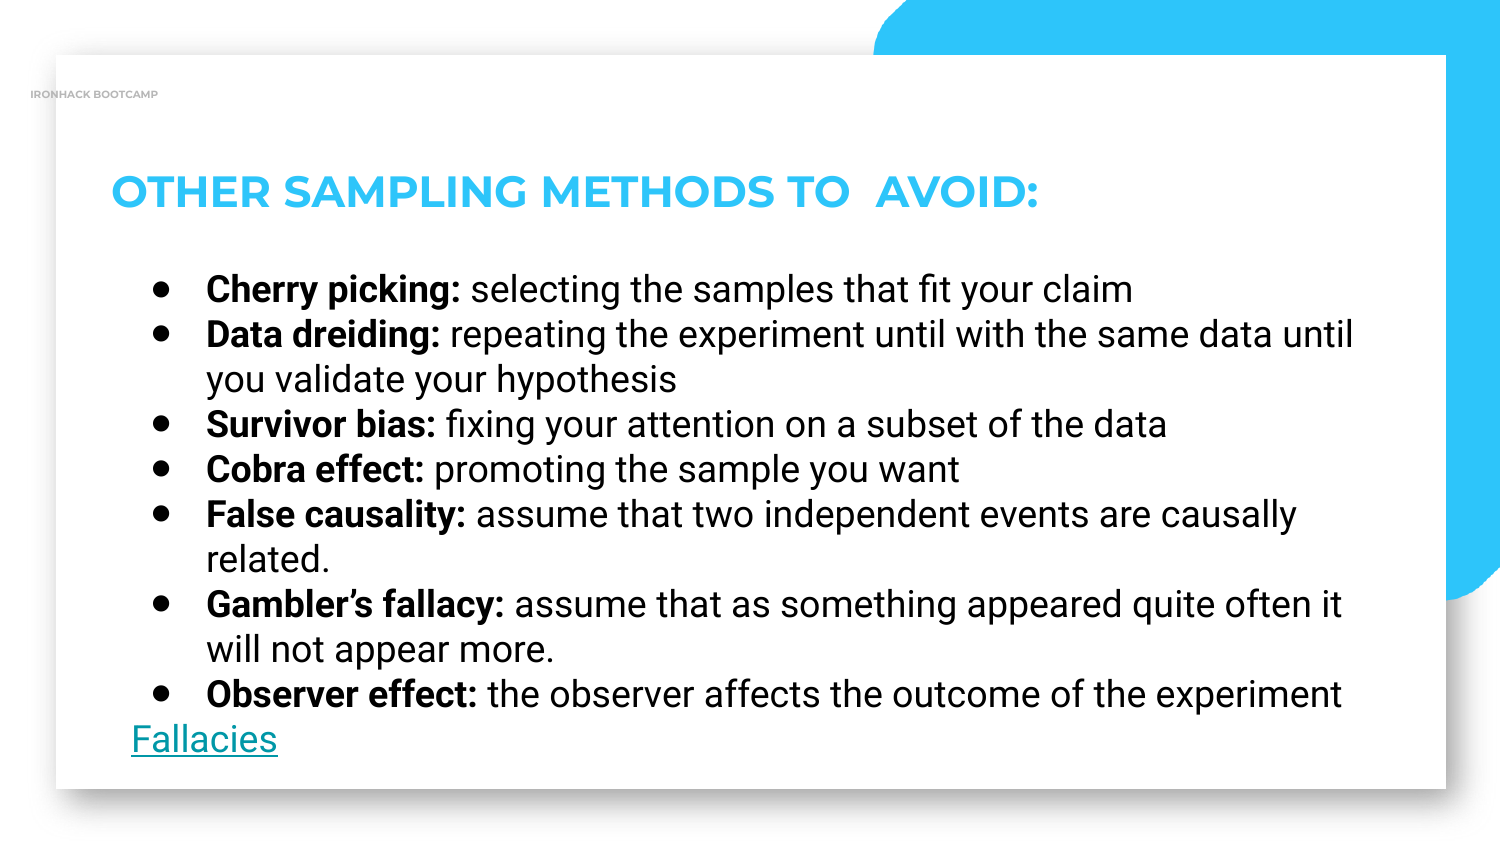

IRONHACK BOOTCAMP
OTHER SAMPLING METHODS TO  AVOID:
Cherry picking: selecting the samples that fit your claim
Data dreiding: repeating the experiment until with the same data until you validate your hypothesis
Survivor bias: fixing your attention on a subset of the data
Cobra effect: promoting the sample you want
False causality: assume that two independent events are causally related.
Gambler’s fallacy: assume that as something appeared quite often it will not appear more.
Observer effect: the observer affects the outcome of the experiment
Fallacies